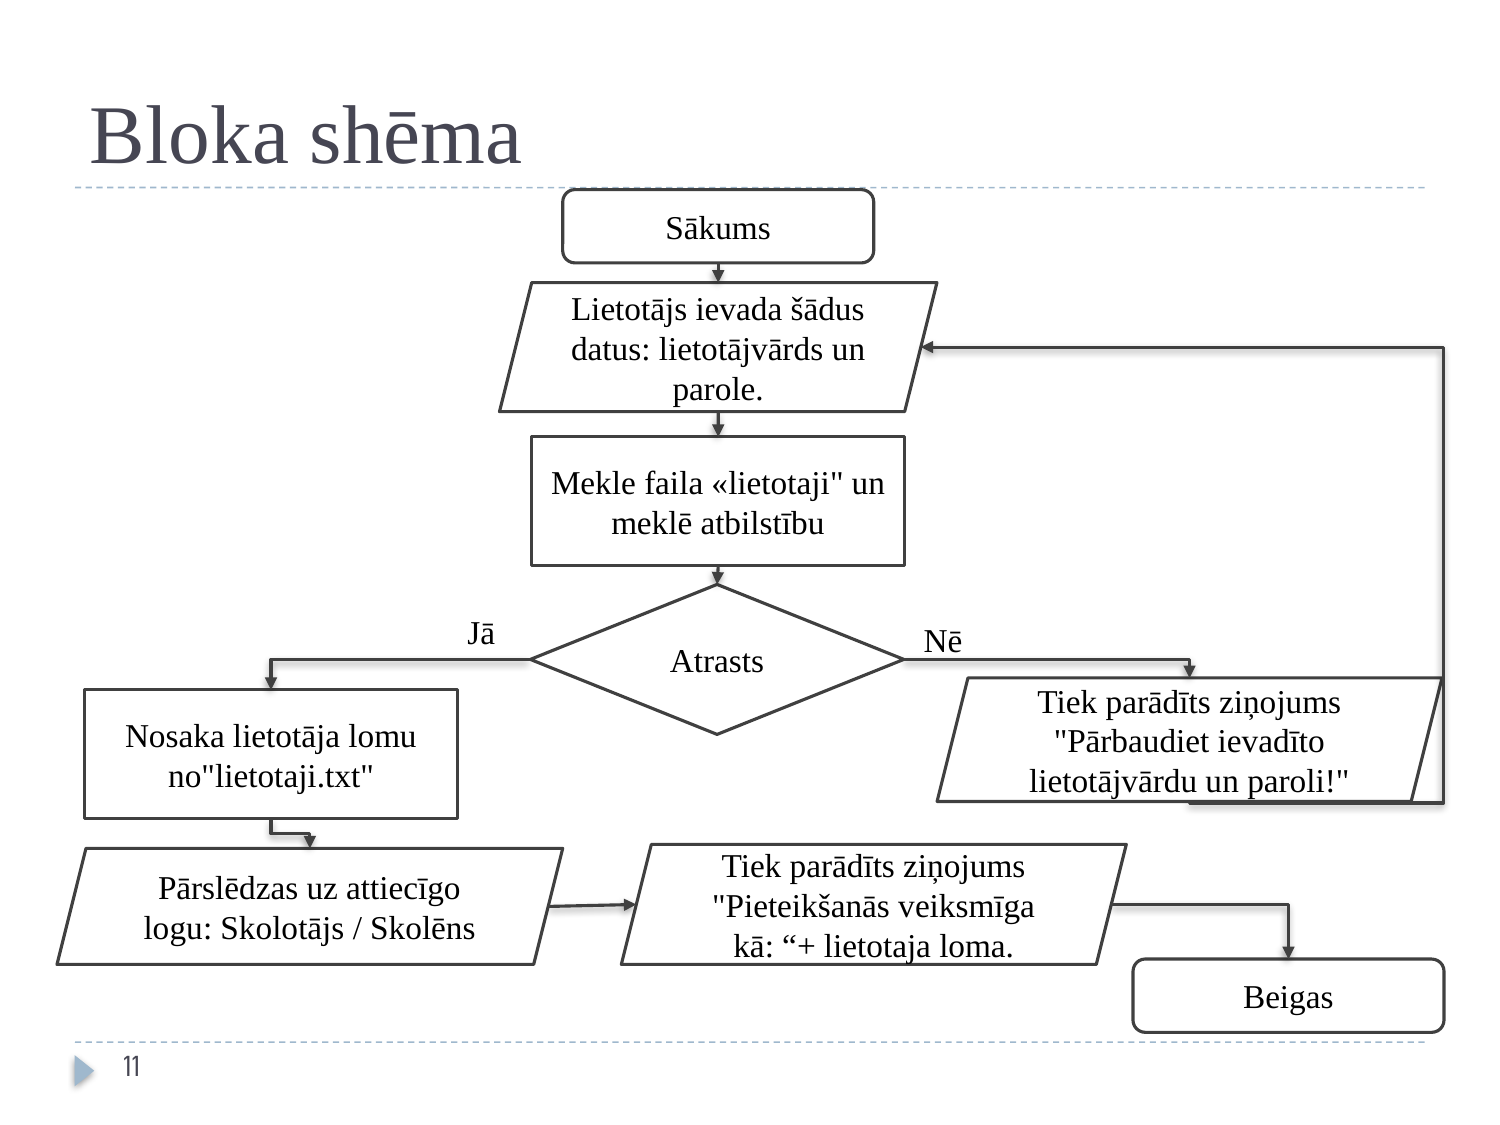

# Bloka shēma
Sākums
Lietotājs ievada šādus datus: lietotājvārds un parole.
Mekle faila «lietotaji" un meklē atbilstību
Atrasts
Jā
Nē
Tiek parādīts ziņojums "Pārbaudiet ievadīto lietotājvārdu un paroli!"
Nosaka lietotāja lomu no"lietotaji.txt"
Tiek parādīts ziņojums "Pieteikšanās veiksmīga kā: “+ lietotaja loma.
Pārslēdzas uz attiecīgo logu: Skolotājs / Skolēns
Beigas
11